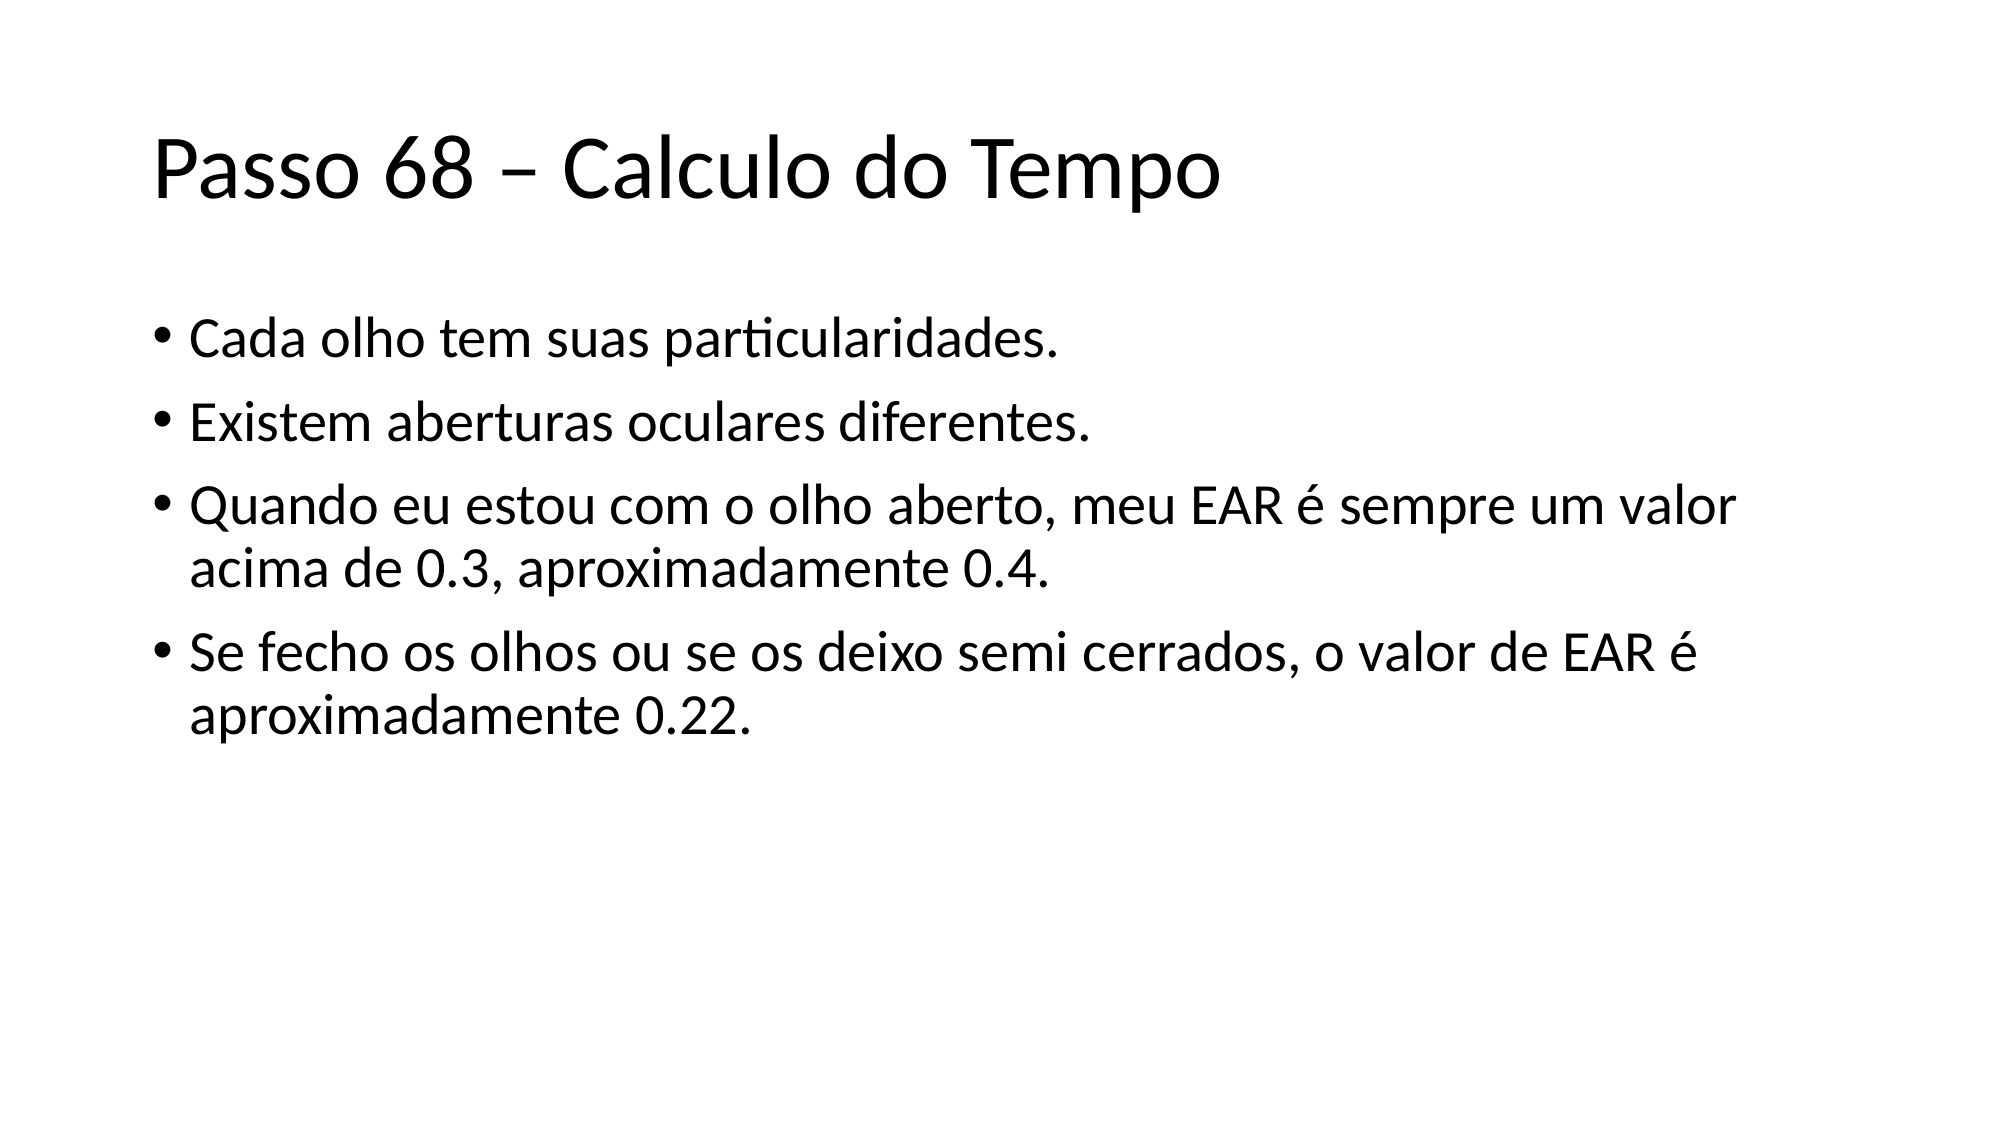

# Passo 68 – Calculo do Tempo
Cada olho tem suas particularidades.
Existem aberturas oculares diferentes.
Quando eu estou com o olho aberto, meu EAR é sempre um valor acima de 0.3, aproximadamente 0.4.
Se fecho os olhos ou se os deixo semi cerrados, o valor de EAR é aproximadamente 0.22.